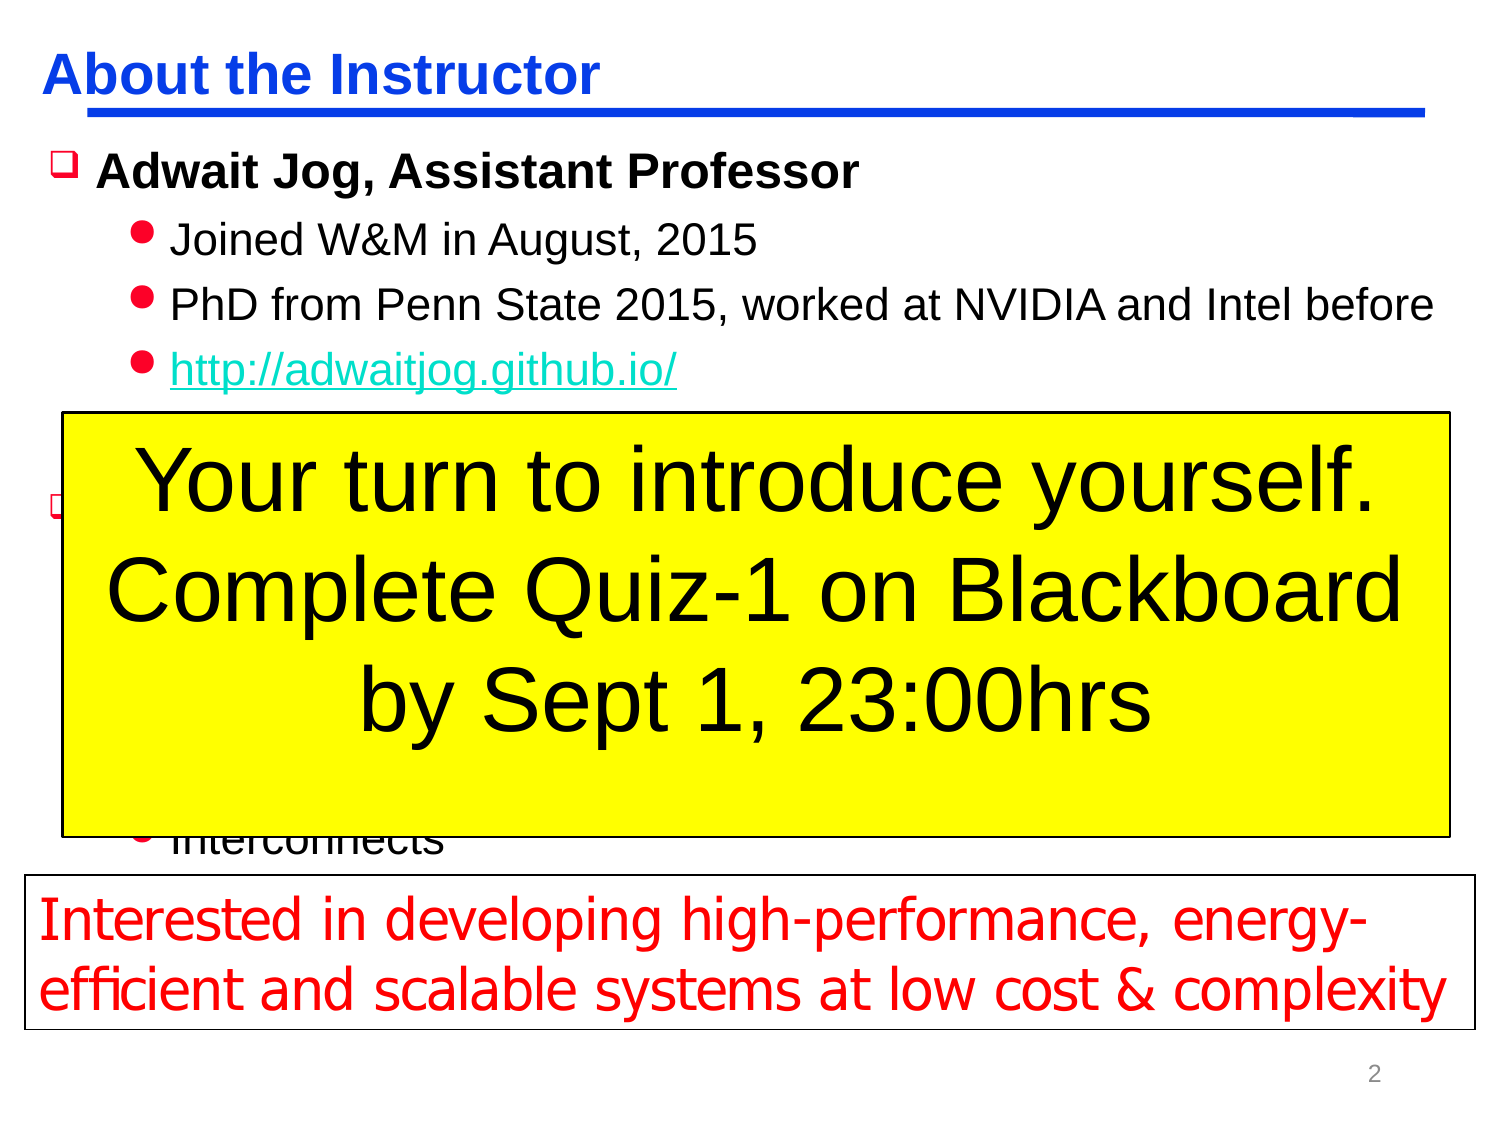

# About the Instructor
Adwait Jog, Assistant Professor
Joined W&M in August, 2015
PhD from Penn State 2015, worked at NVIDIA and Intel before
http://adwaitjog.github.io/
adwait@cs.wm.edu (Best way to reach me)
Research Interests in
Computer architecture and systems
Memory and storage systems, emerging technologies
Many-core systems, heterogeneous systems, core design
Accelerators (e.g., GPUs)
Interconnects
New Architectures: Quantum and DNA Architectures
…

Your turn to introduce yourself.
Complete Quiz-1 on Blackboard by Sept 1, 23:00hrs
Interested in developing high-performance, energy-efficient and scalable systems at low cost & complexity
2